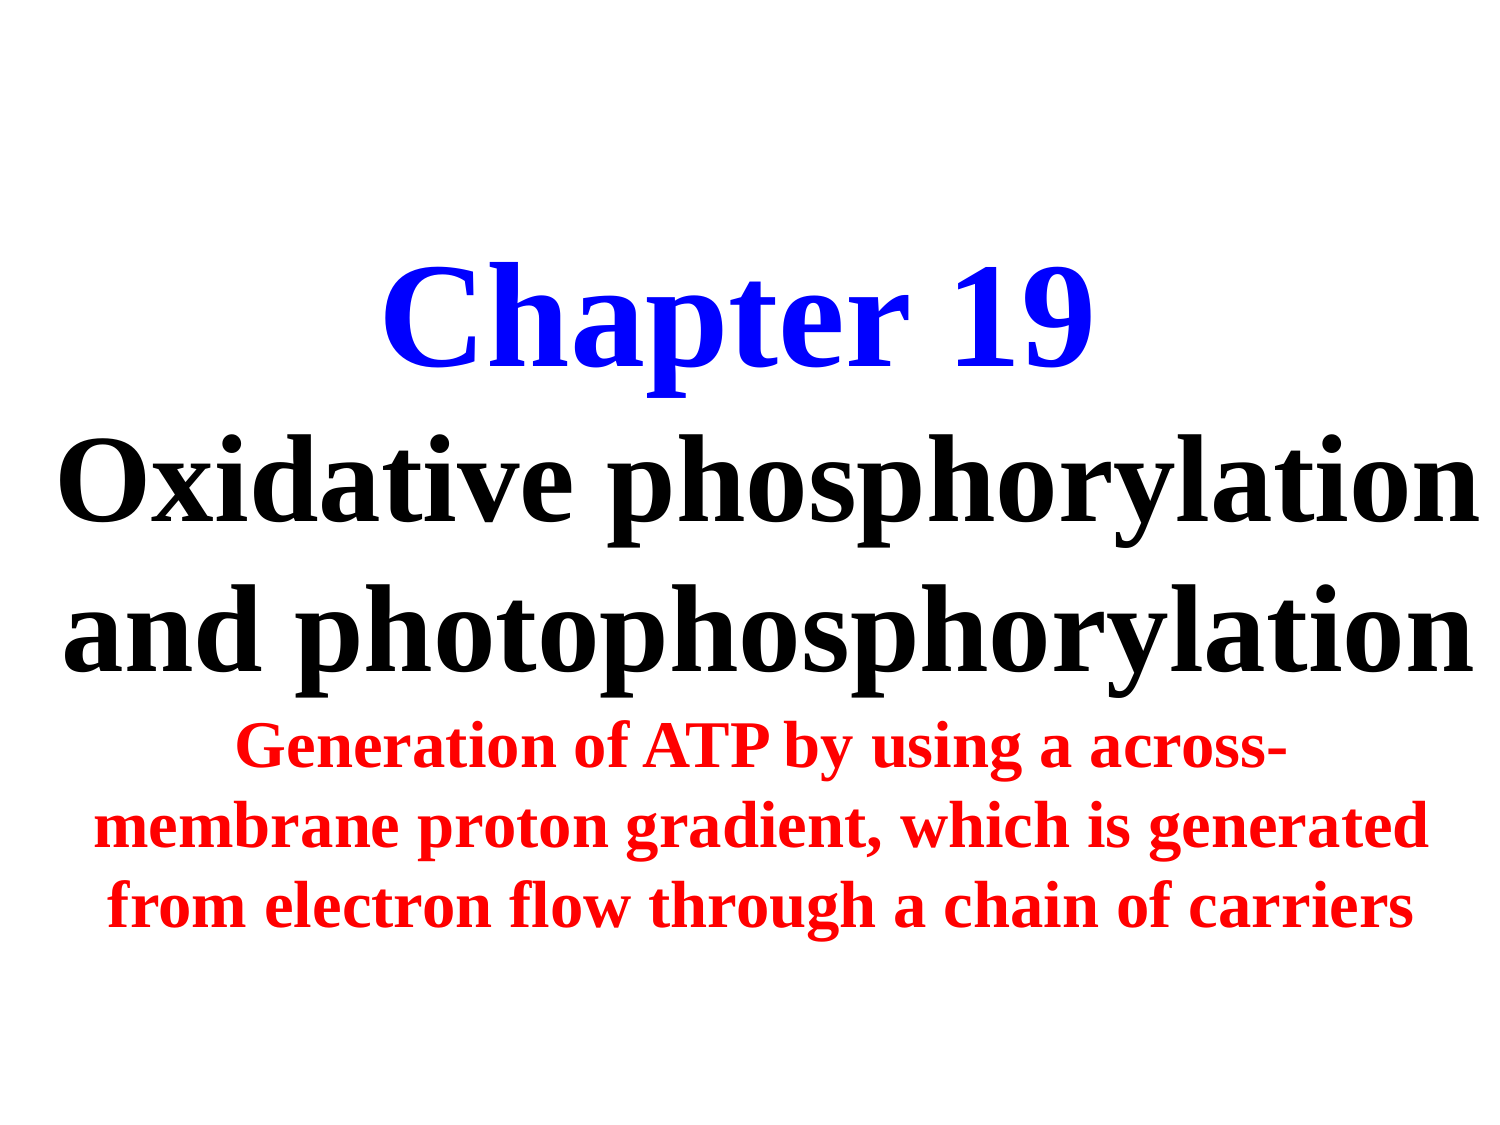

# Chapter 19 Oxidative phosphorylation and photophosphorylation

Generation of ATP by using a across-membrane proton gradient, which is generated from electron flow through a chain of carriers